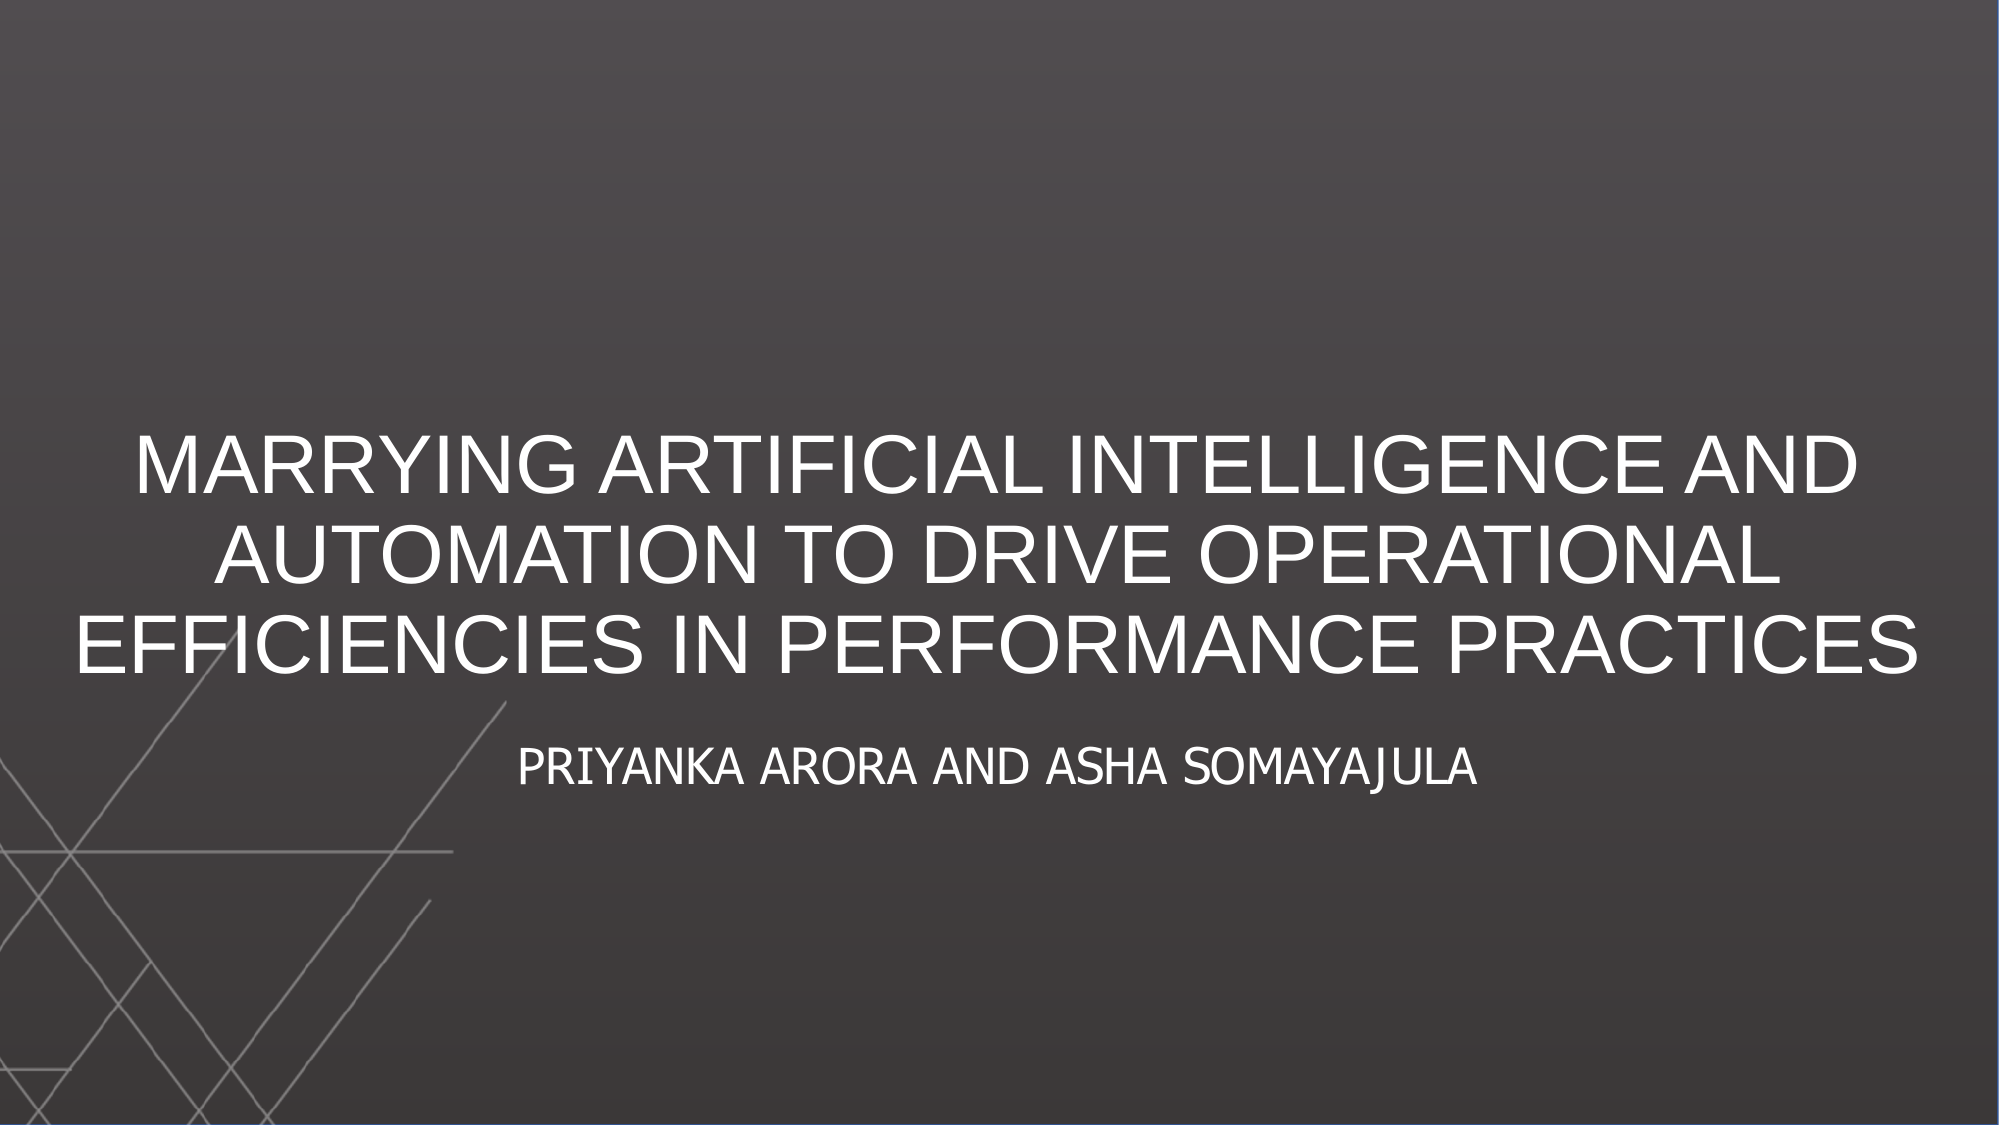

# Marrying Artificial Intelligence and Automation to Drive Operational Efficiencies in Performance Practices
Priyanka Arora and Asha Somayajula